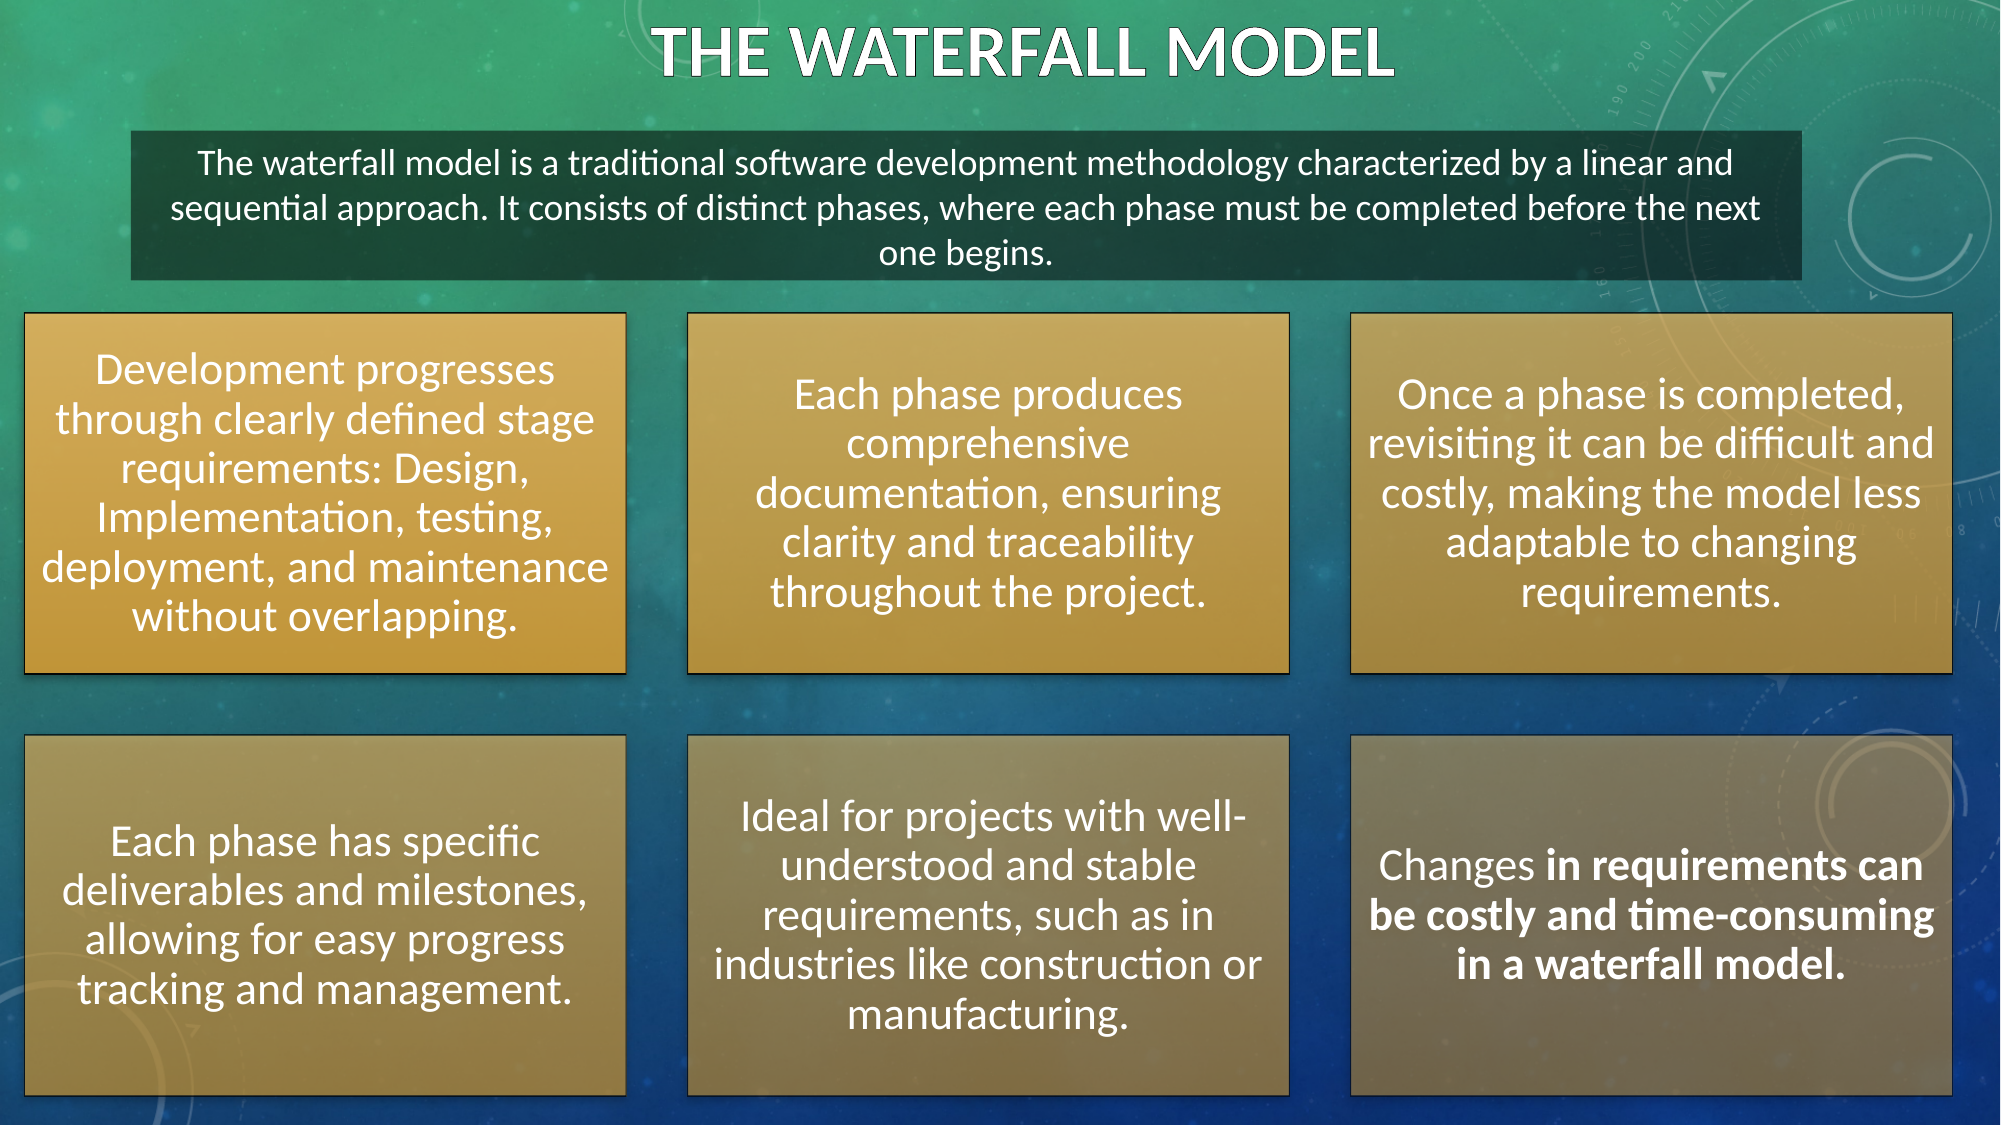

THE WATERFALL MODEL
The waterfall model is a traditional software development methodology characterized by a linear and sequential approach. It consists of distinct phases, where each phase must be completed before the next one begins.
Development progresses through clearly defined stage requirements: Design, Implementation, testing, deployment, and maintenance without overlapping.
Each phase produces comprehensive documentation, ensuring clarity and traceability throughout the project.
Once a phase is completed, revisiting it can be difficult and costly, making the model less adaptable to changing requirements.
Each phase has specific deliverables and milestones, allowing for easy progress tracking and management.
 Ideal for projects with well-understood and stable requirements, such as in industries like construction or manufacturing.
Changes in requirements can be costly and time-consuming in a waterfall model.